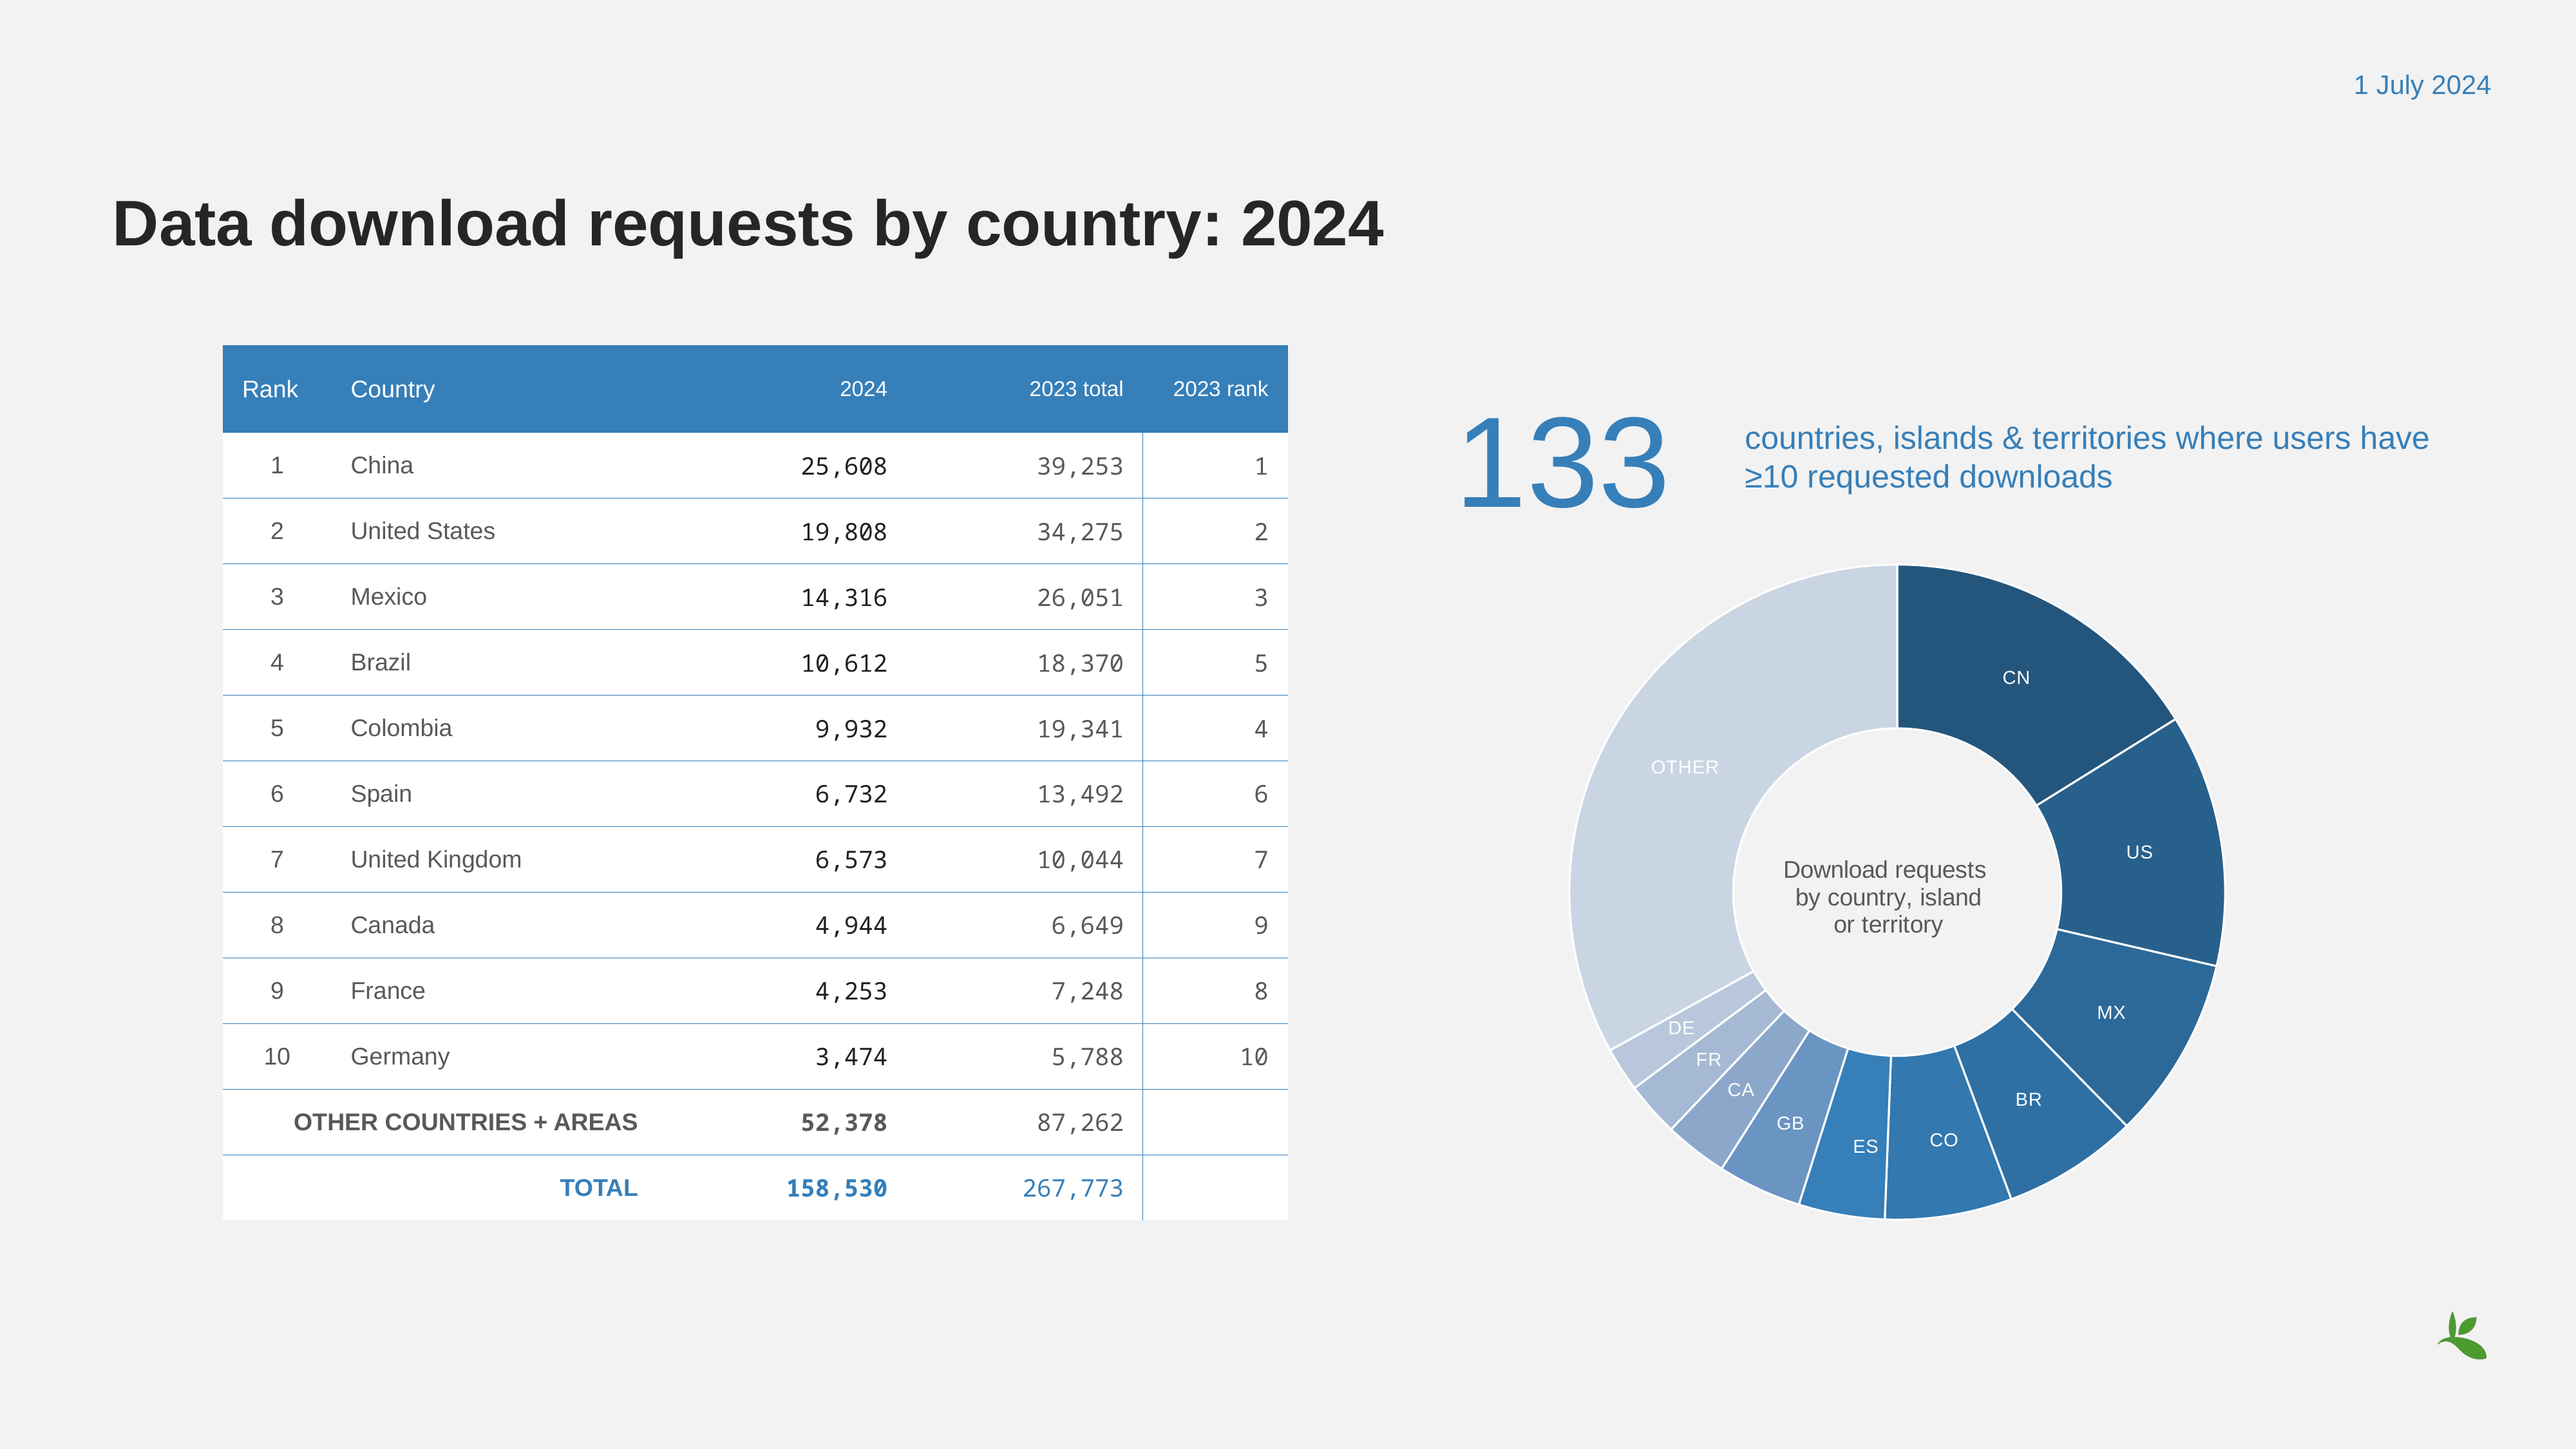

1 July 2024
# Data download requests by country: 2024
| Rank | Country |  | 2024 | 2023 total | 2023 rank |
| --- | --- | --- | --- | --- | --- |
| 1 | China | 25,608 |  | 39,253 | 1 |
| 2 | United States | 19,808 |  | 34,275 | 2 |
| 3 | Mexico | 14,316 |  | 26,051 | 3 |
| 4 | Brazil | 10,612 |  | 18,370 | 5 |
| 5 | Colombia | 9,932 |  | 19,341 | 4 |
| 6 | Spain | 6,732 |  | 13,492 | 6 |
| 7 | United Kingdom | 6,573 |  | 10,044 | 7 |
| 8 | Canada | 4,944 |  | 6,649 | 9 |
| 9 | France | 4,253 |  | 7,248 | 8 |
| 10 | Germany | 3,474 |  | 5,788 | 10 |
| OTHER COUNTRIES + AREAS | ALL OTHERS | 52,378 |  | 87,262 |  |
| TOTAL |  | 158,530 |  | 267,773 |  |

### Chart: Download requests by country, island
or territory

| Category |  |
|---|---|
| CN | 25608.0 |
| US | 19808.0 |
| MX | 14316.0 |
| BR | 10612.0 |
| CO | 9932.0 |
| ES | 6732.0 |
| GB | 6573.0 |
| CA | 4944.0 |
| FR | 4253.0 |
| DE | 3474.0 |
| OTHER | 52378.0 |
133
countries, islands & territories where users have ≥10 requested downloads